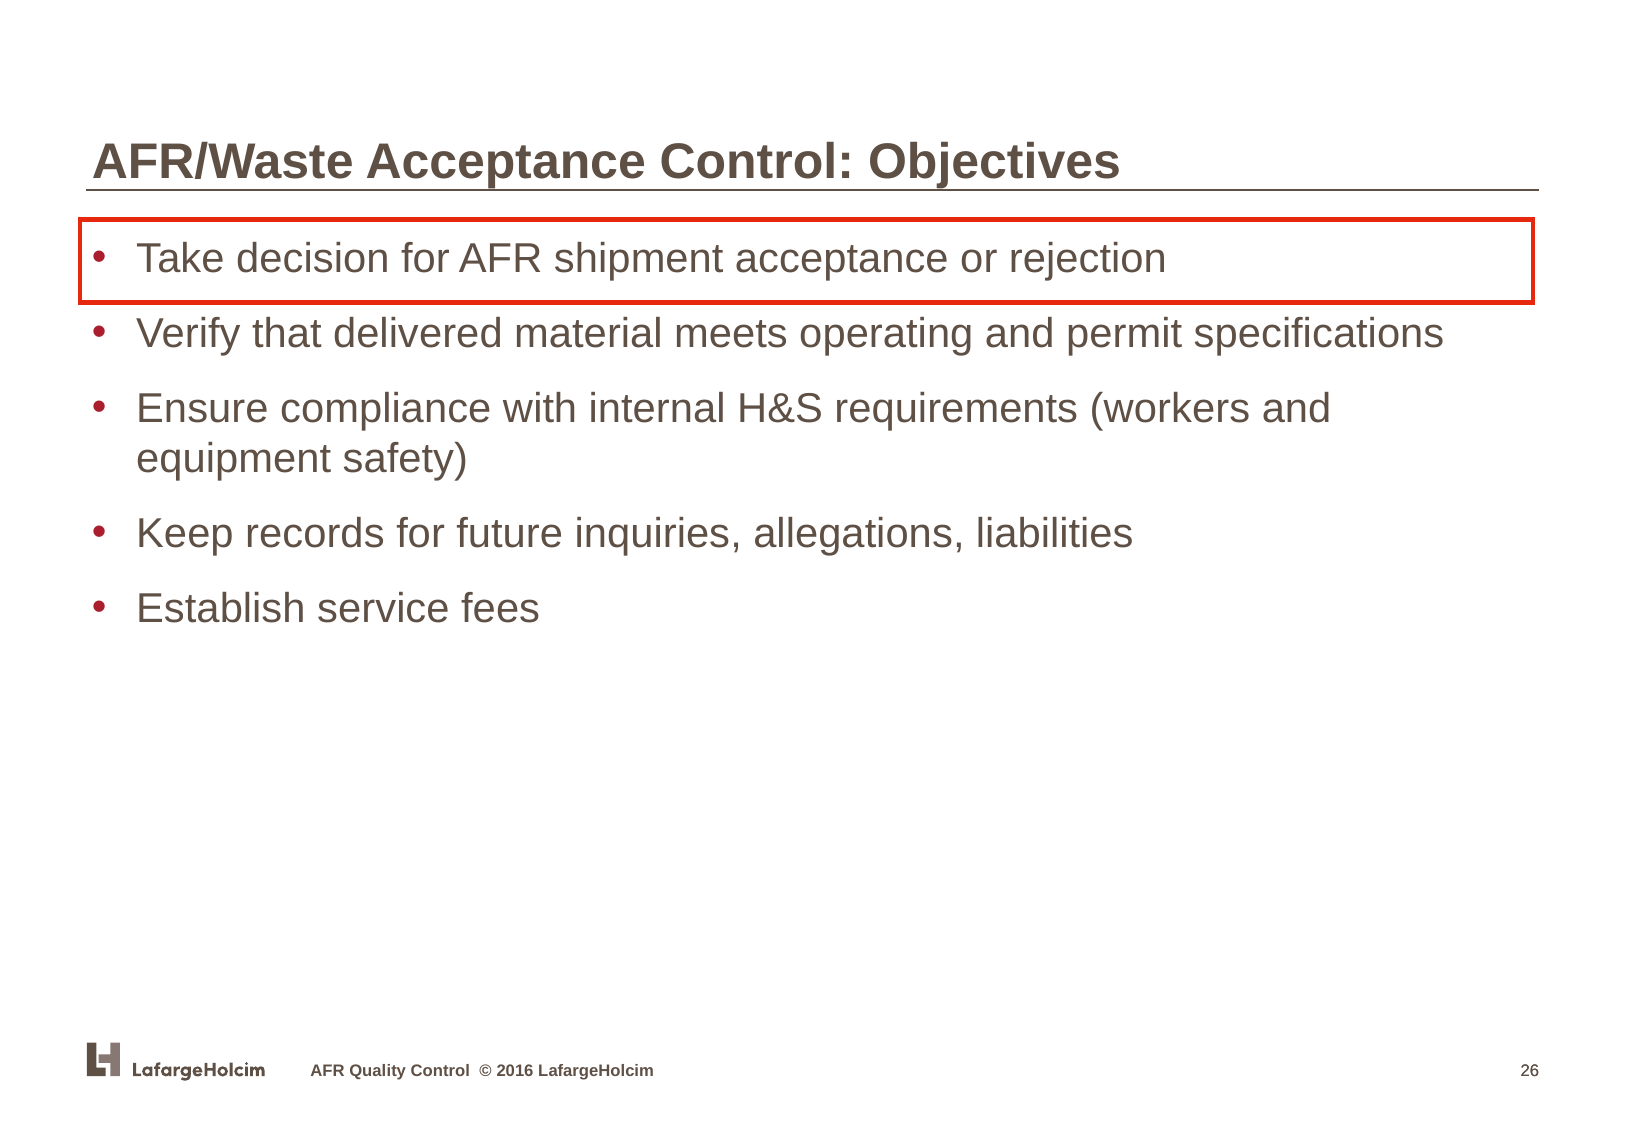

AFR/Waste Acceptance Control: Objectives

Take decision for AFR shipment acceptance or rejection
Verify that delivered material meets operating and permit specifications
Ensure compliance with internal H&S requirements (workers and equipment safety)
Keep records for future inquiries, allegations, liabilities
Establish service fees

AFR Quality Control  © 2016 LafargeHolcim
26
26